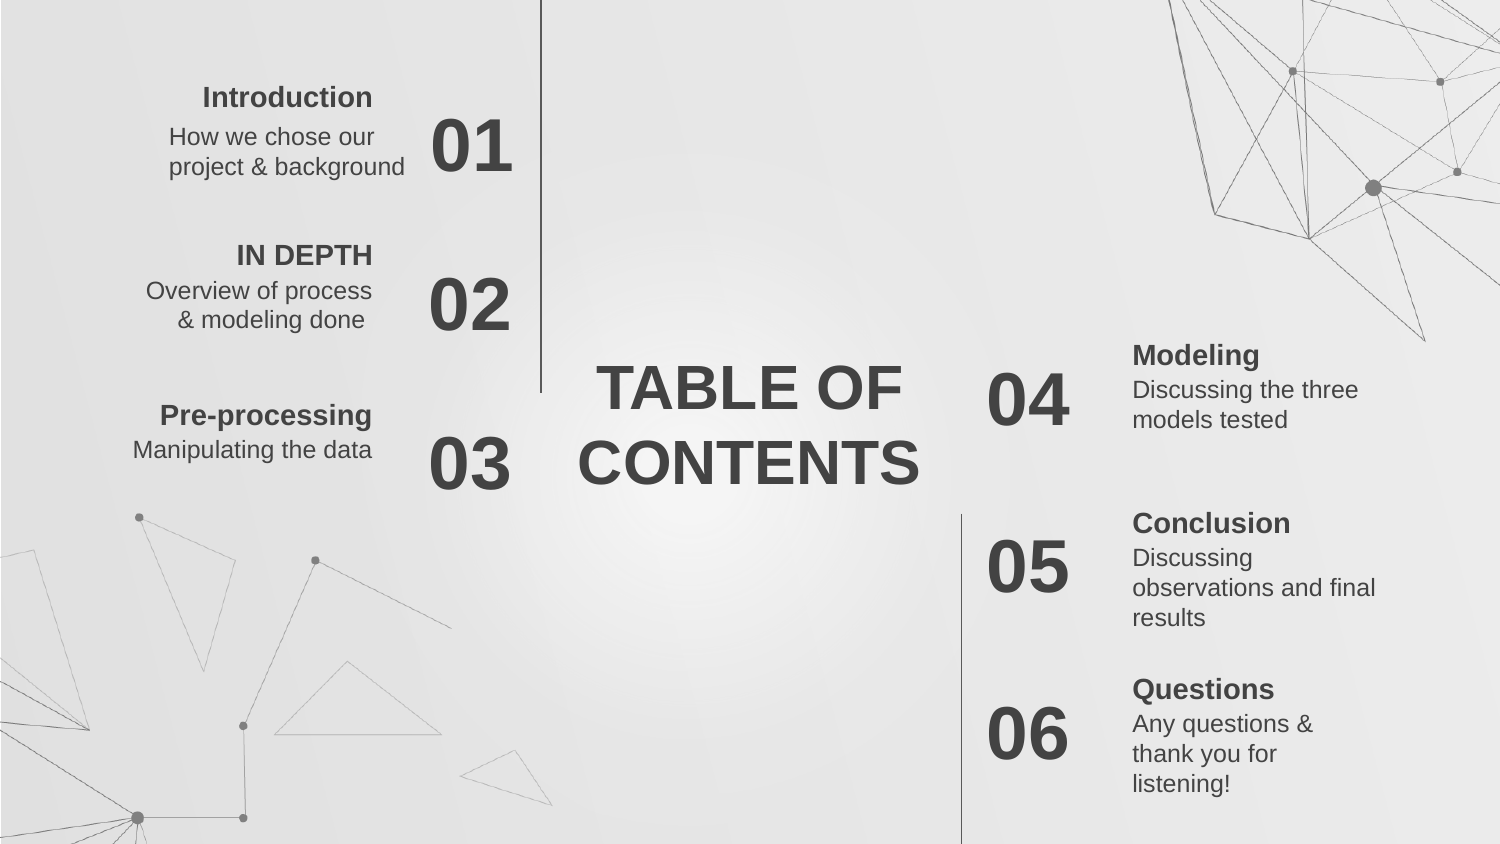

Introduction
01
How we chose our project & background
IN DEPTH
02
Overview of process & modeling done
Modeling
# TABLE OF CONTENTS
04
Pre-processing
Discussing the three models tested
03
Manipulating the data
Conclusion
05
Discussing observations and final results

Questions
06
Any questions & thank you for listening!